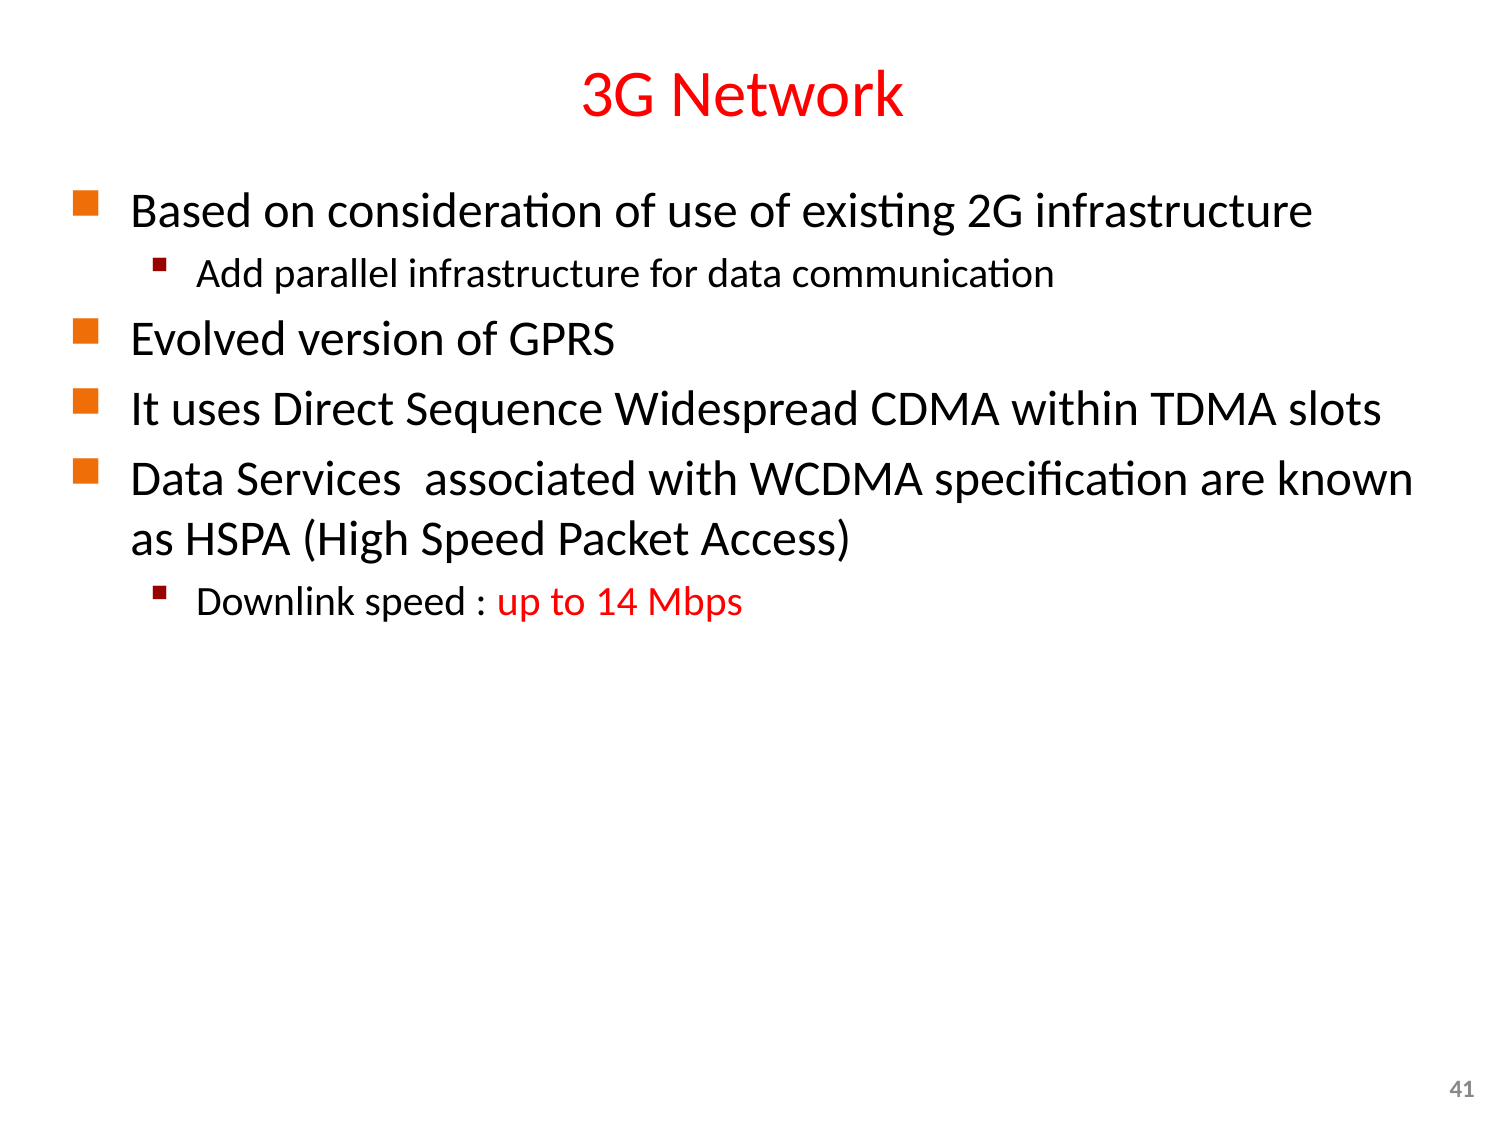

# 3G Network
Based on consideration of use of existing 2G infrastructure
Add parallel infrastructure for data communication
Evolved version of GPRS
It uses Direct Sequence Widespread CDMA within TDMA slots
Data Services  associated with WCDMA specification are known as HSPA (High Speed Packet Access)
Downlink speed : up to 14 Mbps